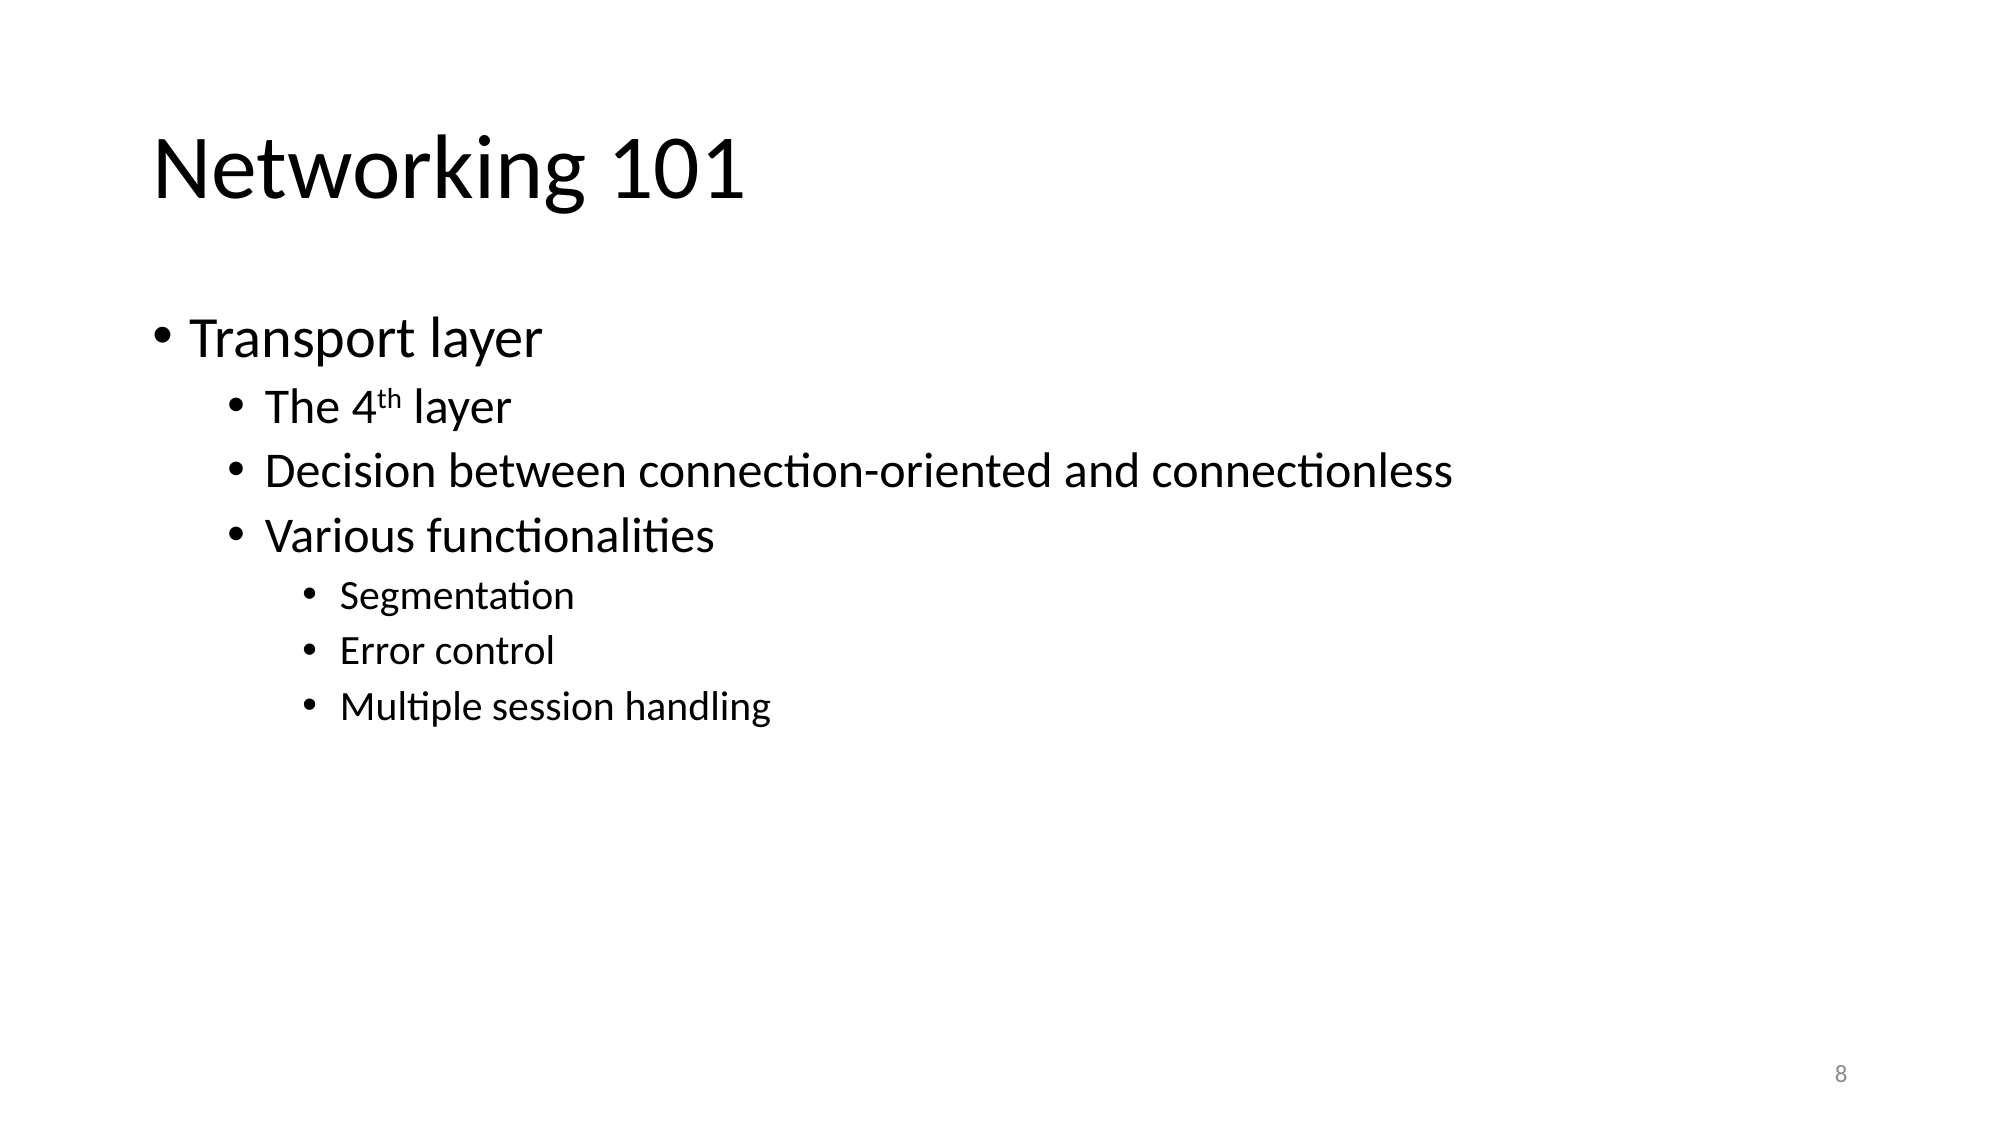

# Networking 101
Transport layer
The 4th layer
Decision between connection-oriented and connectionless
Various functionalities
Segmentation
Error control
Multiple session handling

8